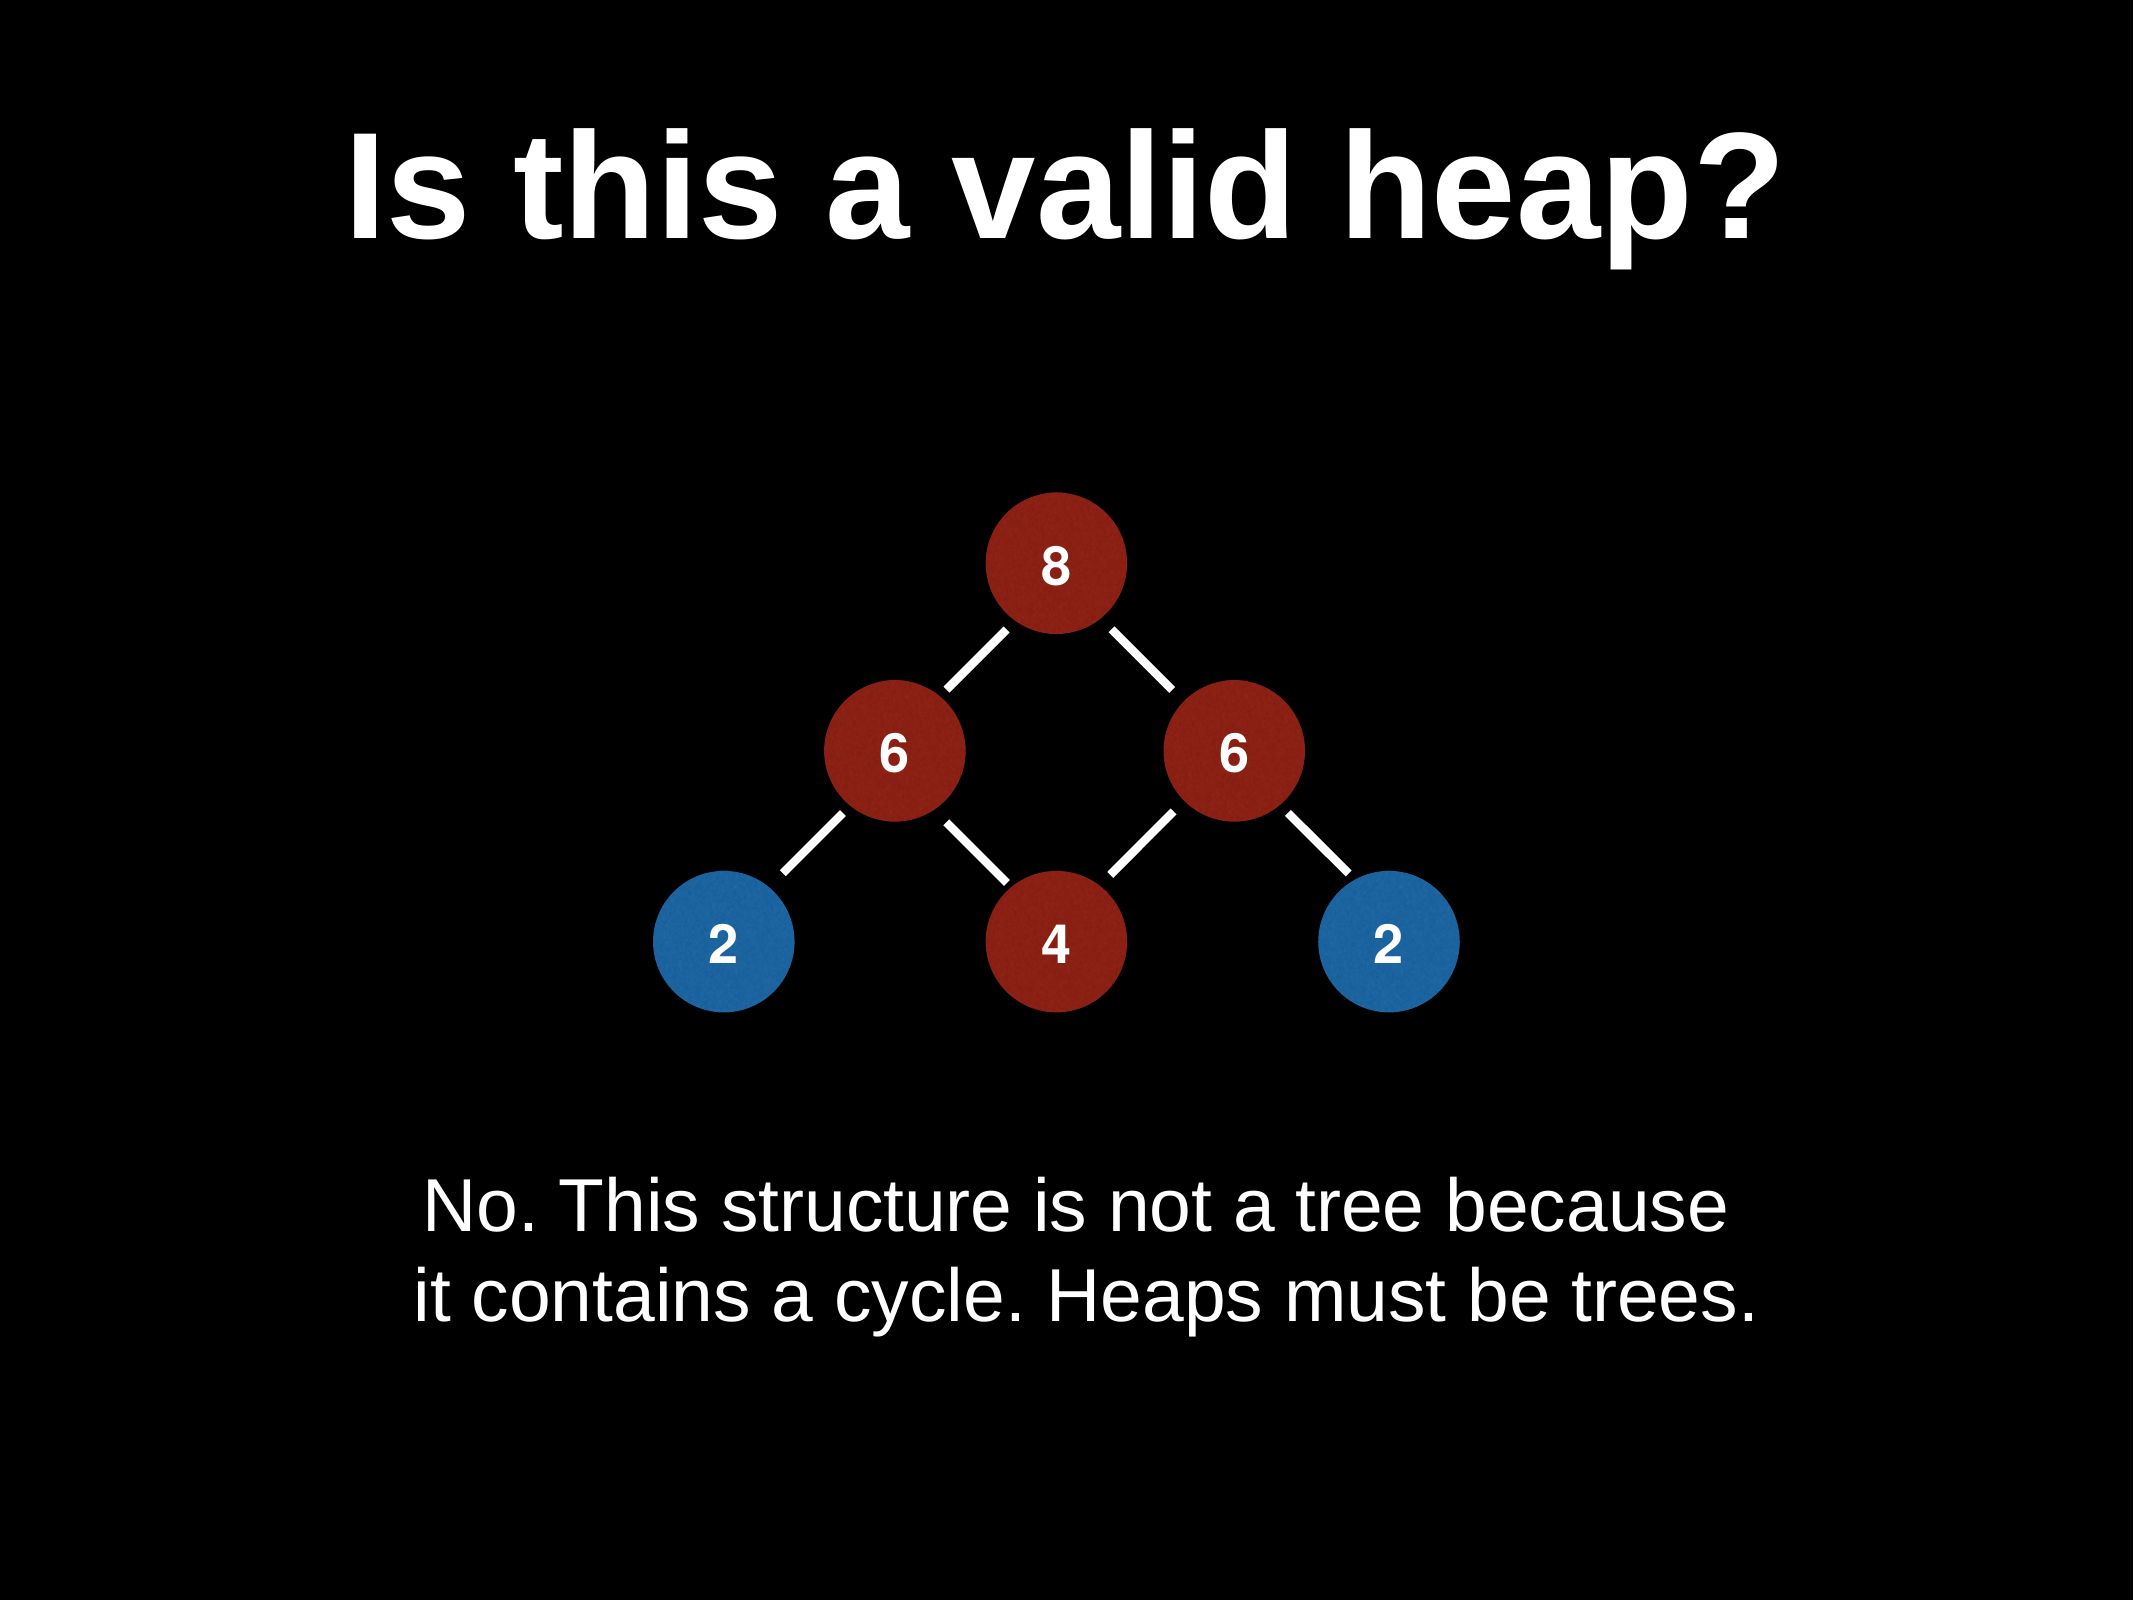

# Is this a valid heap?
8

6
6

2
4
2
No. This structure is not a tree because
it contains a cycle. Heaps must be trees.